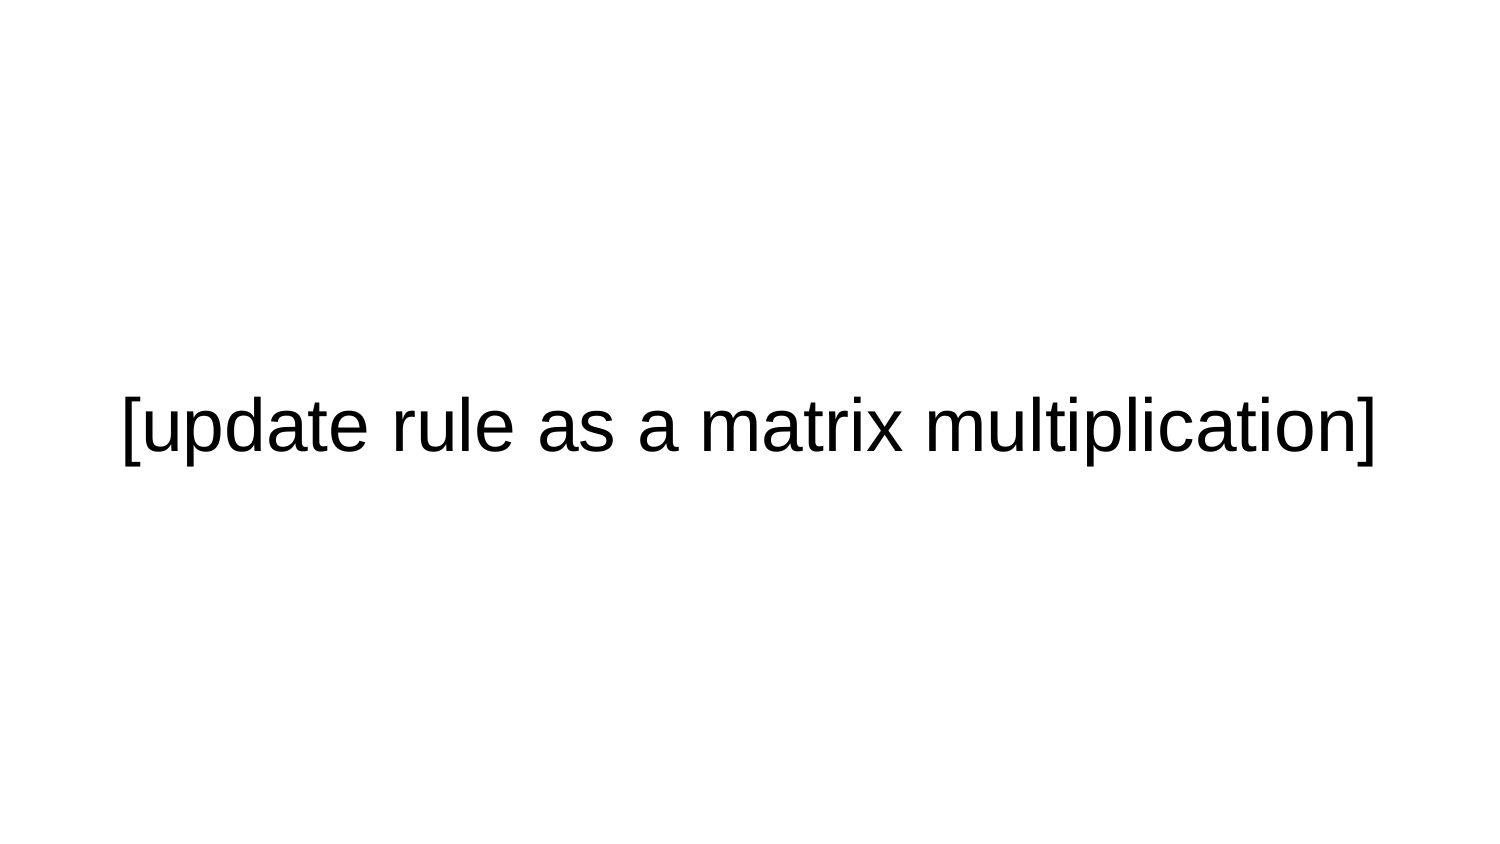

# [update rule as a matrix multiplication]